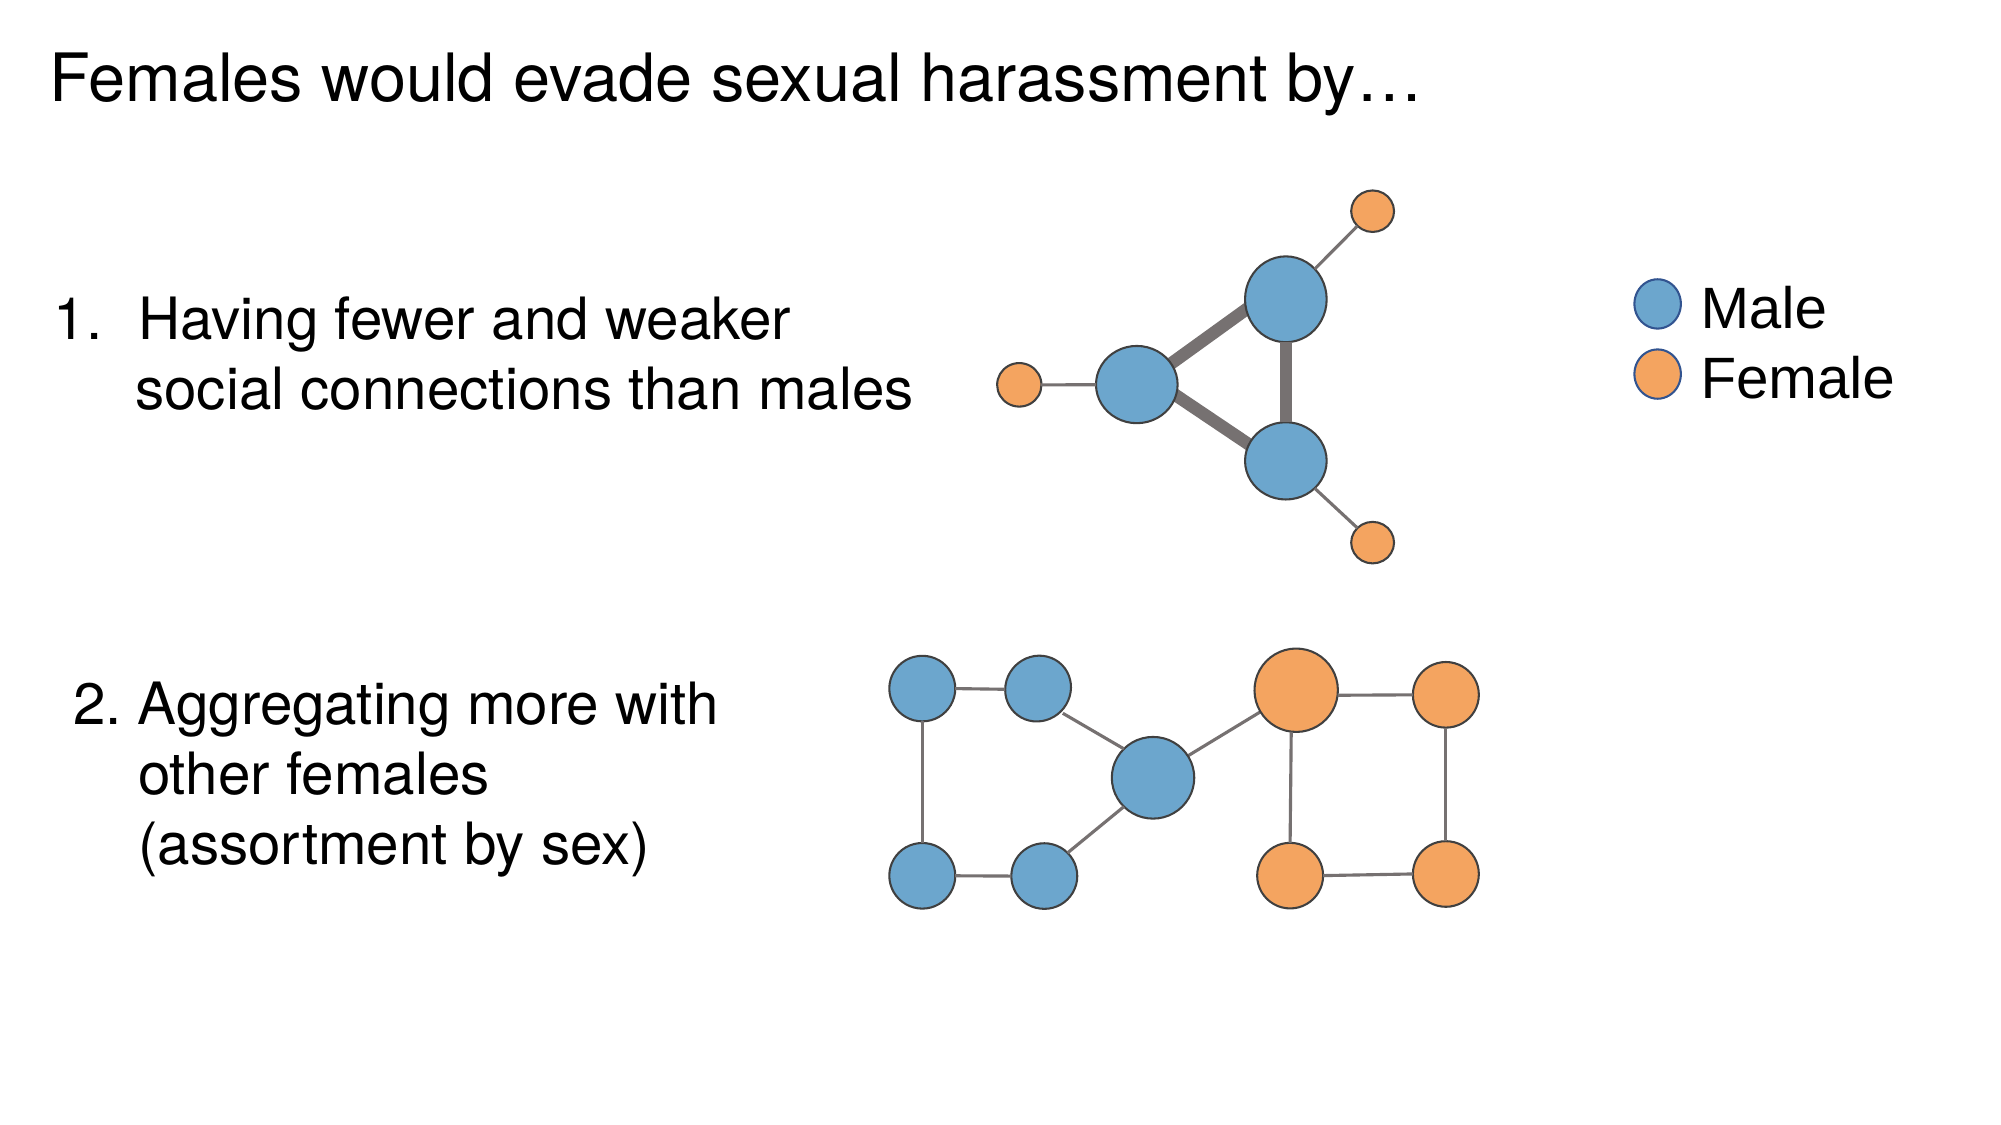

Females would evade sexual harassment by…

Male
Female

Having fewer and weaker
     social connections than males

2. Aggregating more with
    other females
    (assortment by sex)